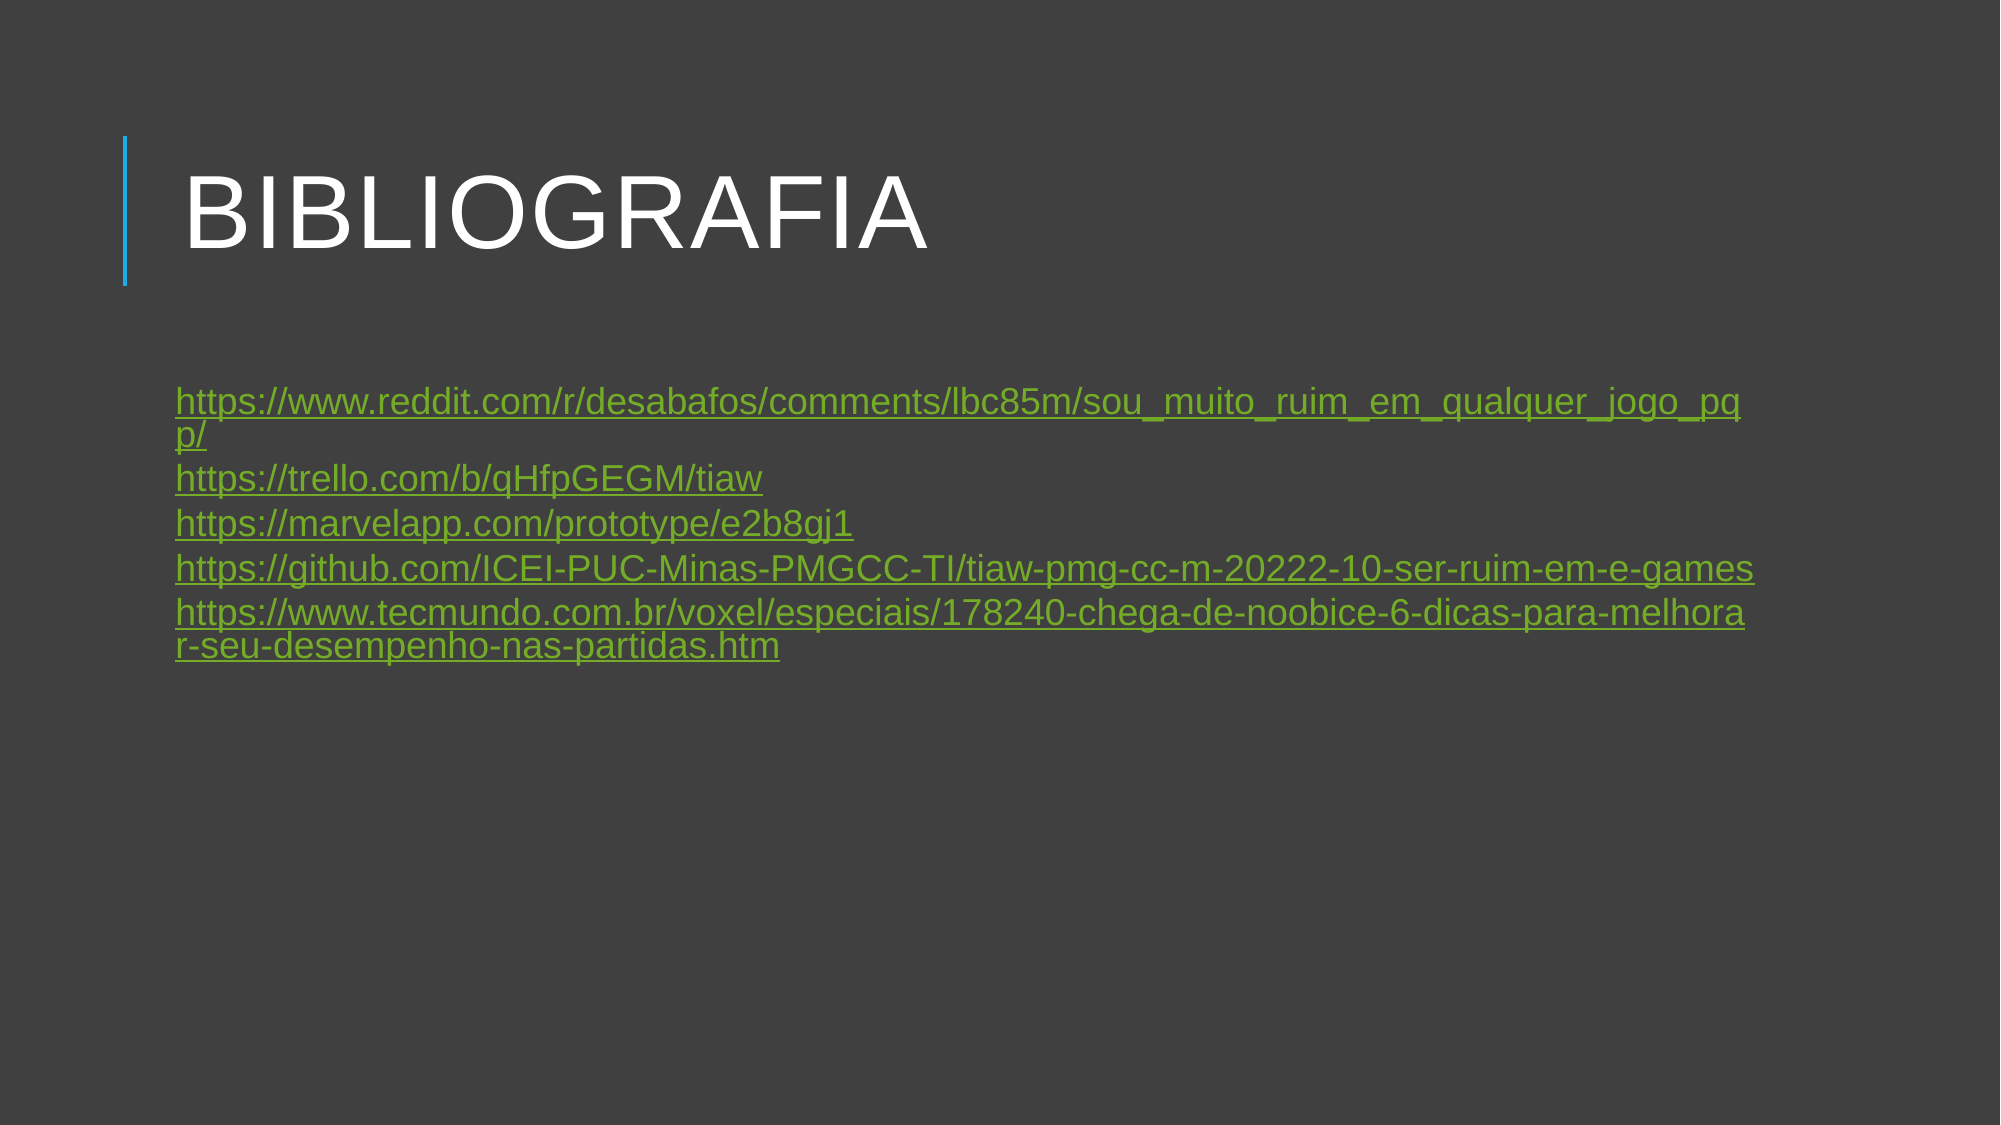

# Bibliografia
https://www.reddit.com/r/desabafos/comments/lbc85m/sou_muito_ruim_em_qualquer_jogo_pqp/
https://trello.com/b/qHfpGEGM/tiaw
https://marvelapp.com/prototype/e2b8gj1
https://github.com/ICEI-PUC-Minas-PMGCC-TI/tiaw-pmg-cc-m-20222-10-ser-ruim-em-e-games
https://www.tecmundo.com.br/voxel/especiais/178240-chega-de-noobice-6-dicas-para-melhorar-seu-desempenho-nas-partidas.htm